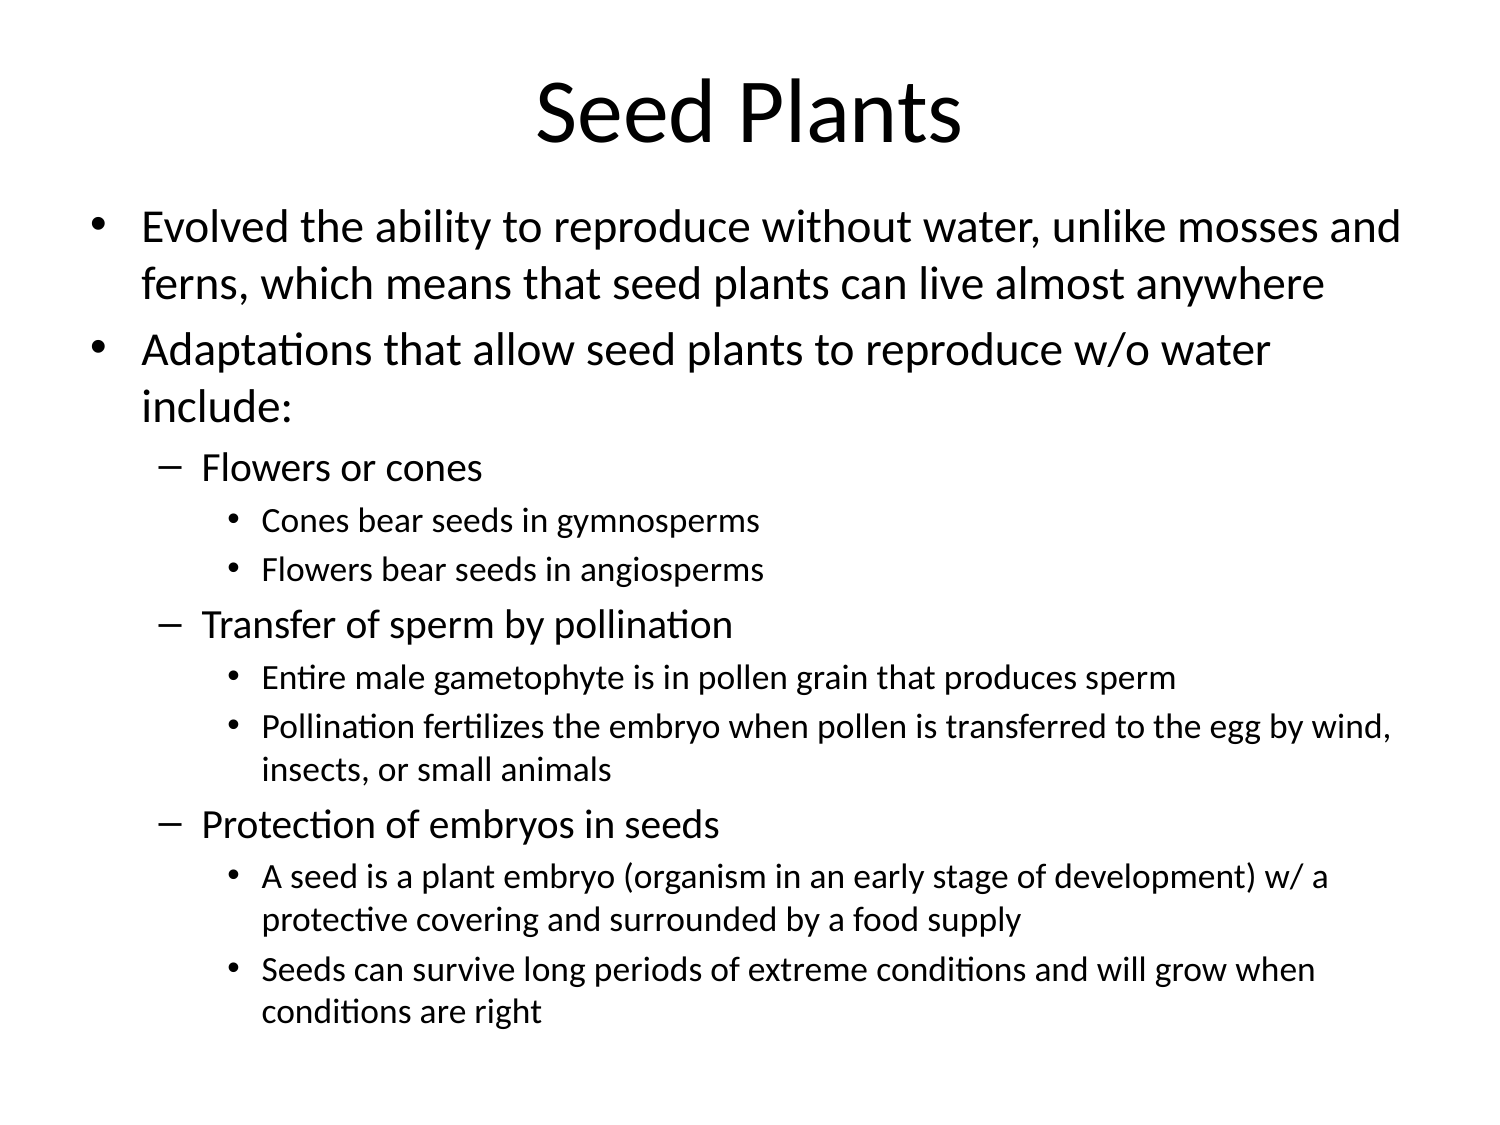

# Seed Plants
Evolved the ability to reproduce without water, unlike mosses and ferns, which means that seed plants can live almost anywhere
Adaptations that allow seed plants to reproduce w/o water include:
Flowers or cones
Cones bear seeds in gymnosperms
Flowers bear seeds in angiosperms
Transfer of sperm by pollination
Entire male gametophyte is in pollen grain that produces sperm
Pollination fertilizes the embryo when pollen is transferred to the egg by wind, insects, or small animals
Protection of embryos in seeds
A seed is a plant embryo (organism in an early stage of development) w/ a protective covering and surrounded by a food supply
Seeds can survive long periods of extreme conditions and will grow when conditions are right